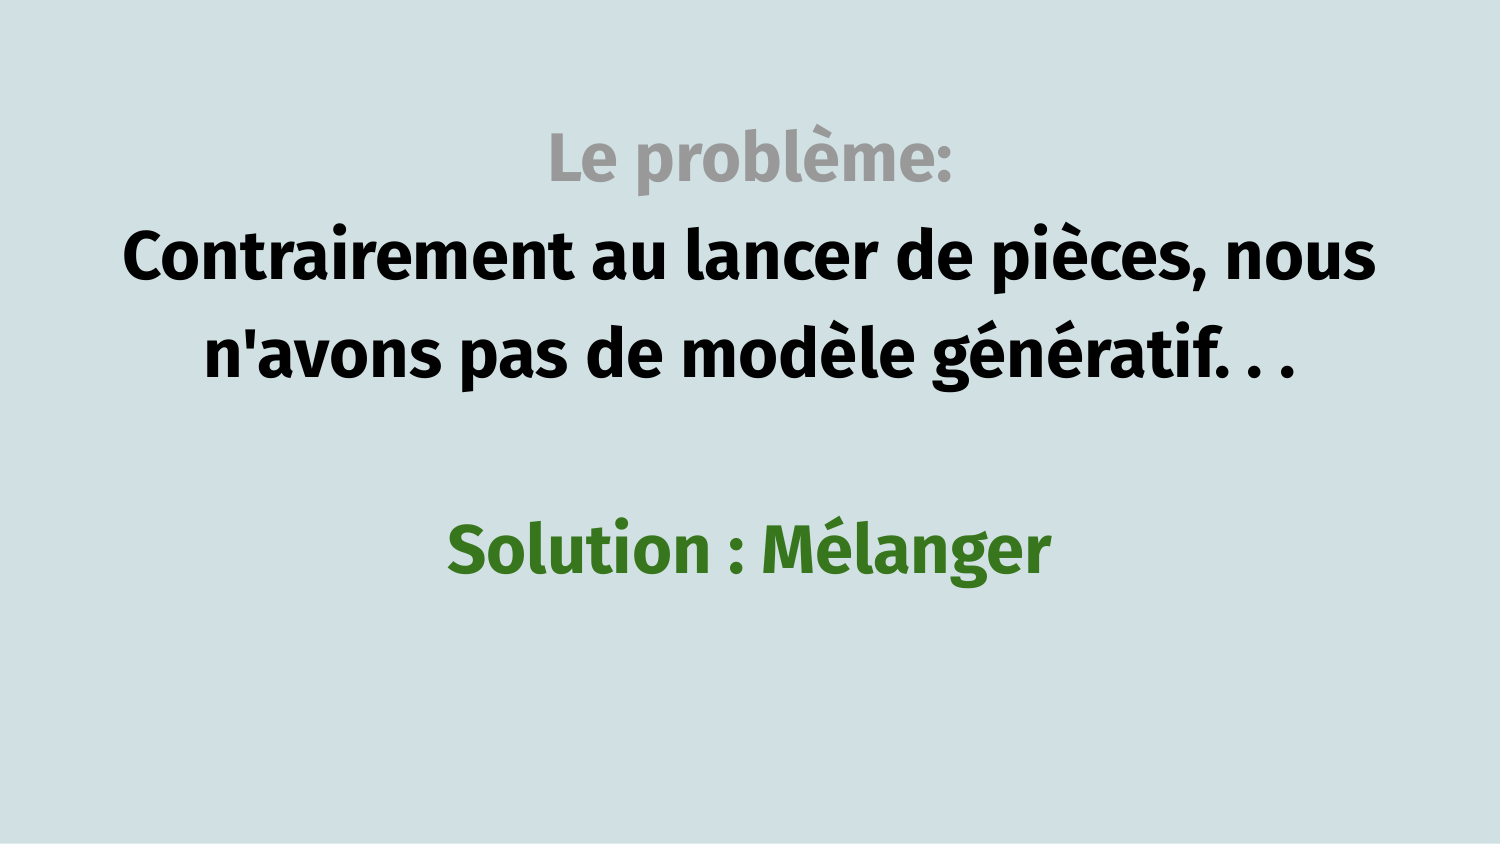

# Le problème:
Contrairement au lancer de pièces, nous n'avons pas de modèle génératif. . .

Solution : Mélanger